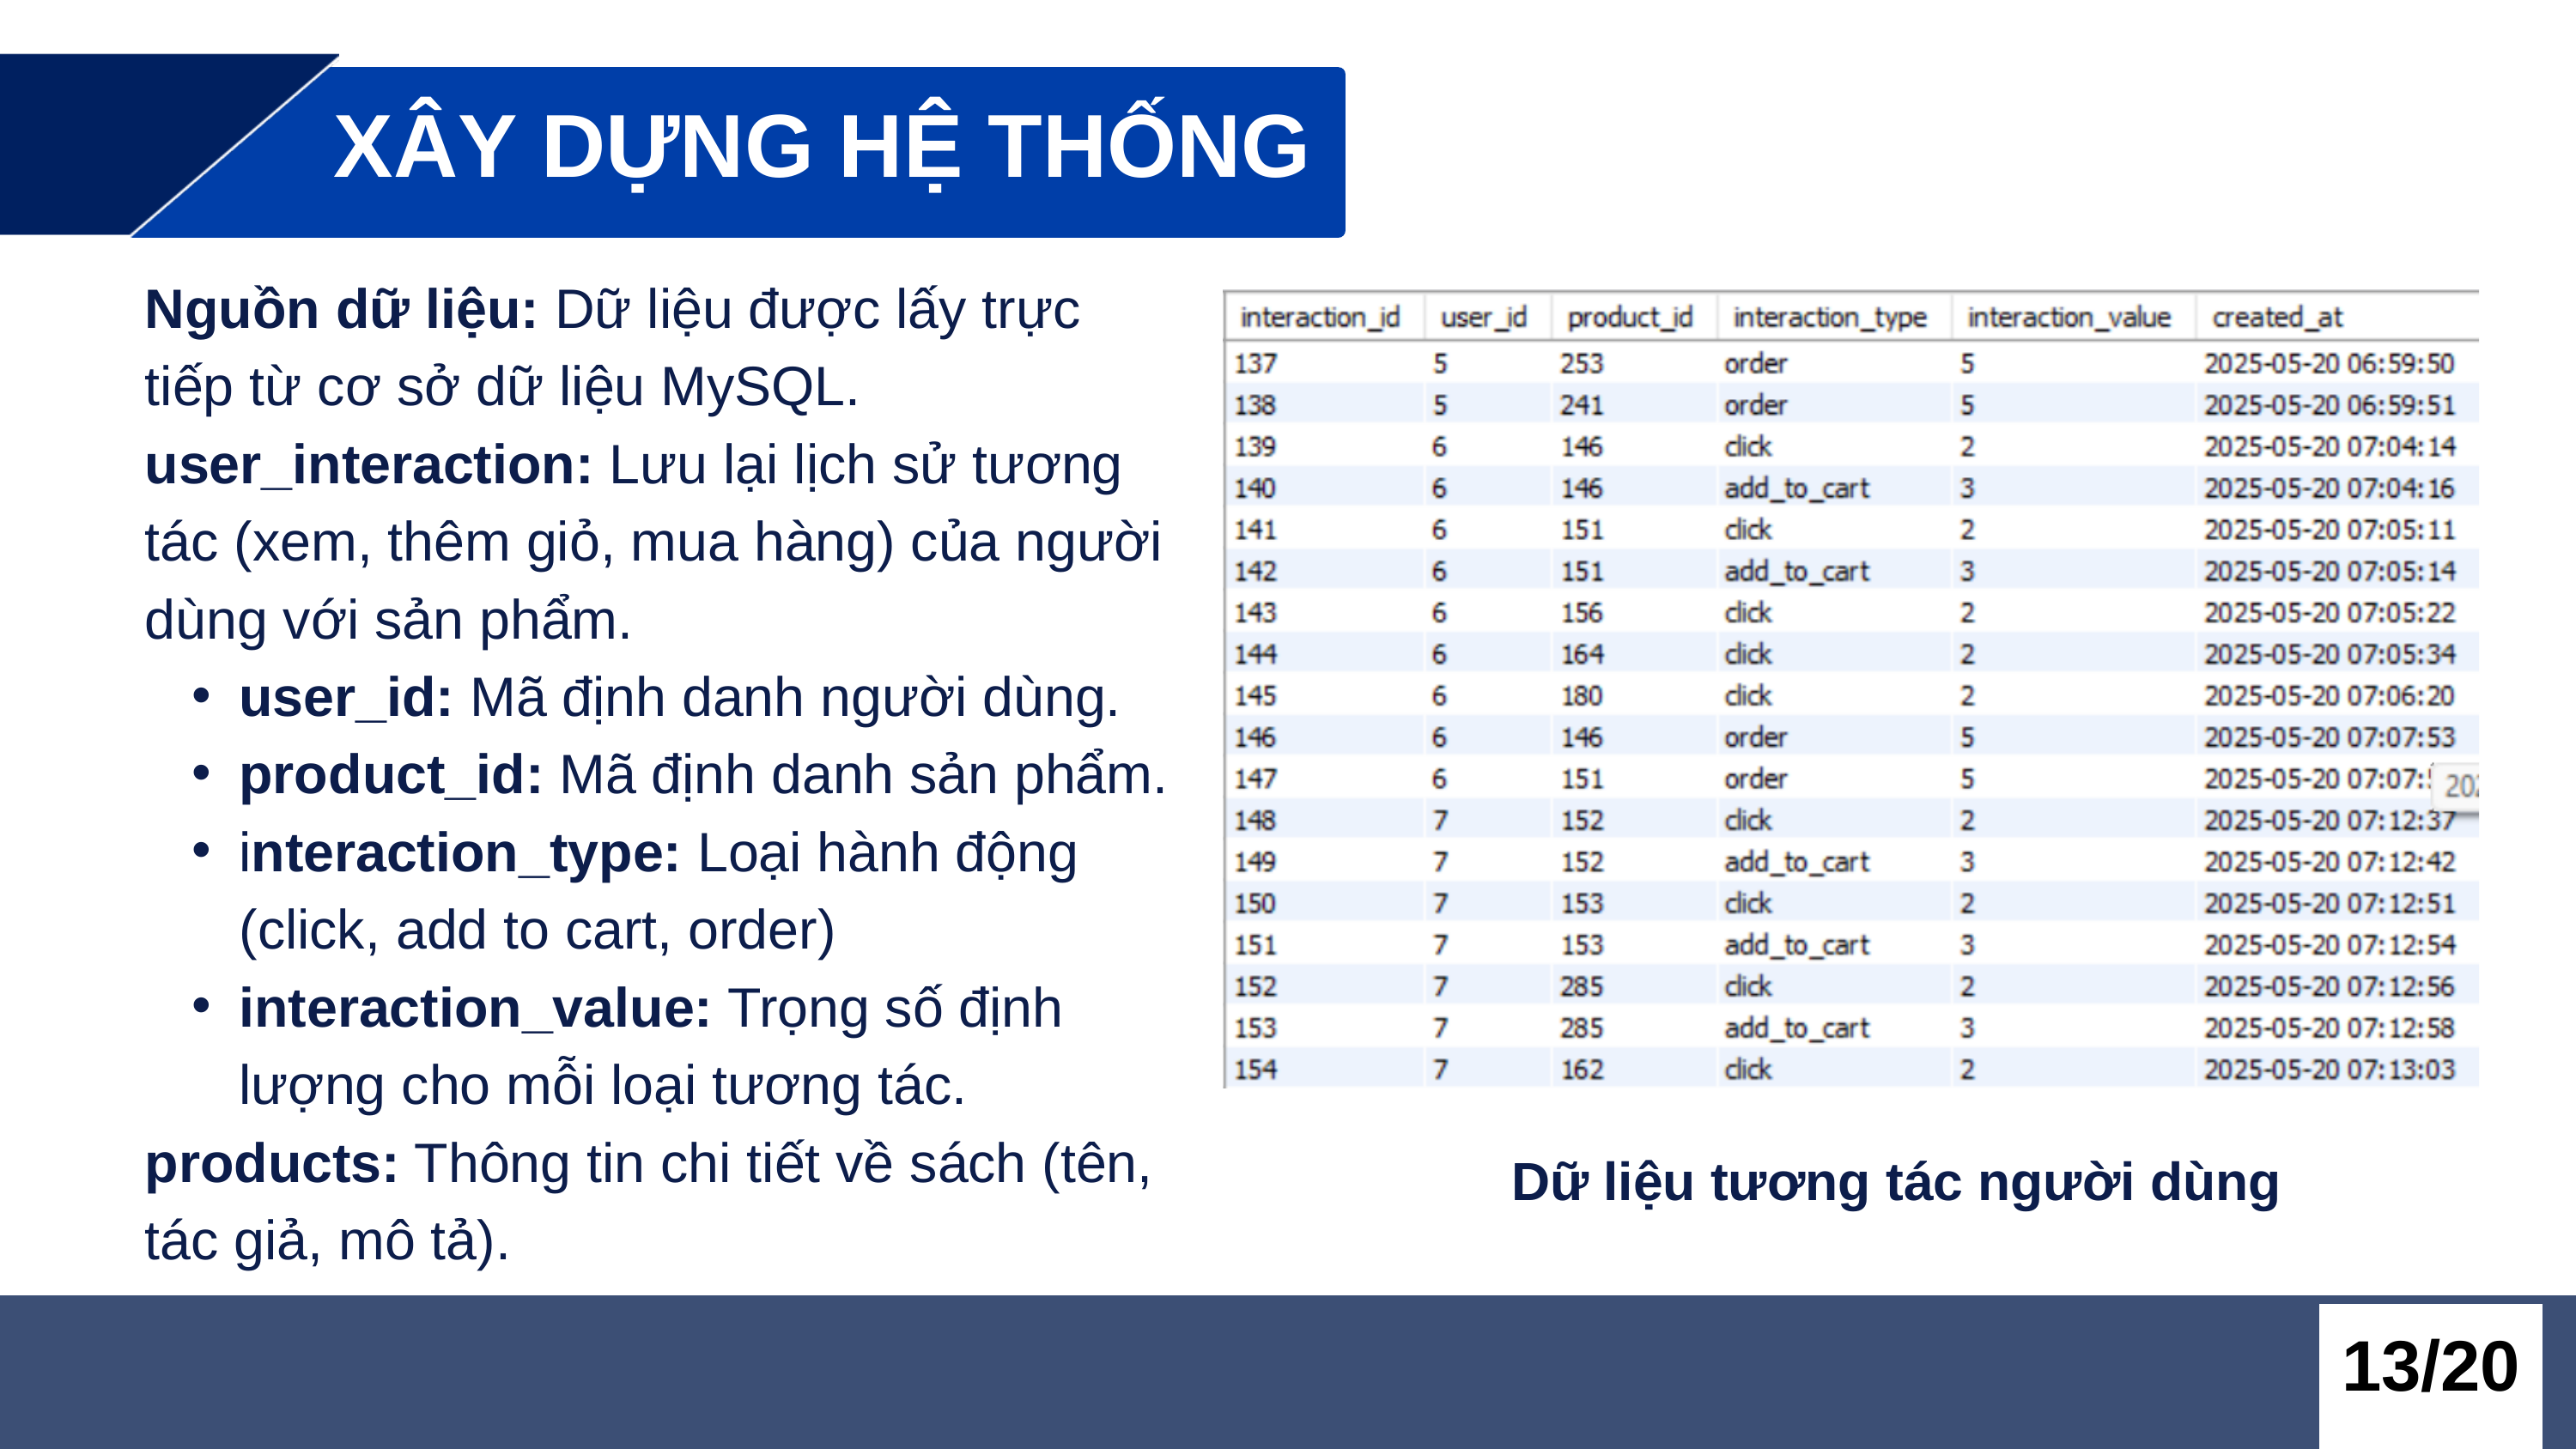

XÂY DỰNG HỆ THỐNG

Nguồn dữ liệu: Dữ liệu được lấy trực tiếp từ cơ sở dữ liệu MySQL.
user_interaction: Lưu lại lịch sử tương tác (xem, thêm giỏ, mua hàng) của người dùng với sản phẩm.
user_id: Mã định danh người dùng.
product_id: Mã định danh sản phẩm.
interaction_type: Loại hành động (click, add to cart, order)
interaction_value: Trọng số định lượng cho mỗi loại tương tác.
products: Thông tin chi tiết về sách (tên, tác giả, mô tả).

Dữ liệu tương tác người dùng

13/20